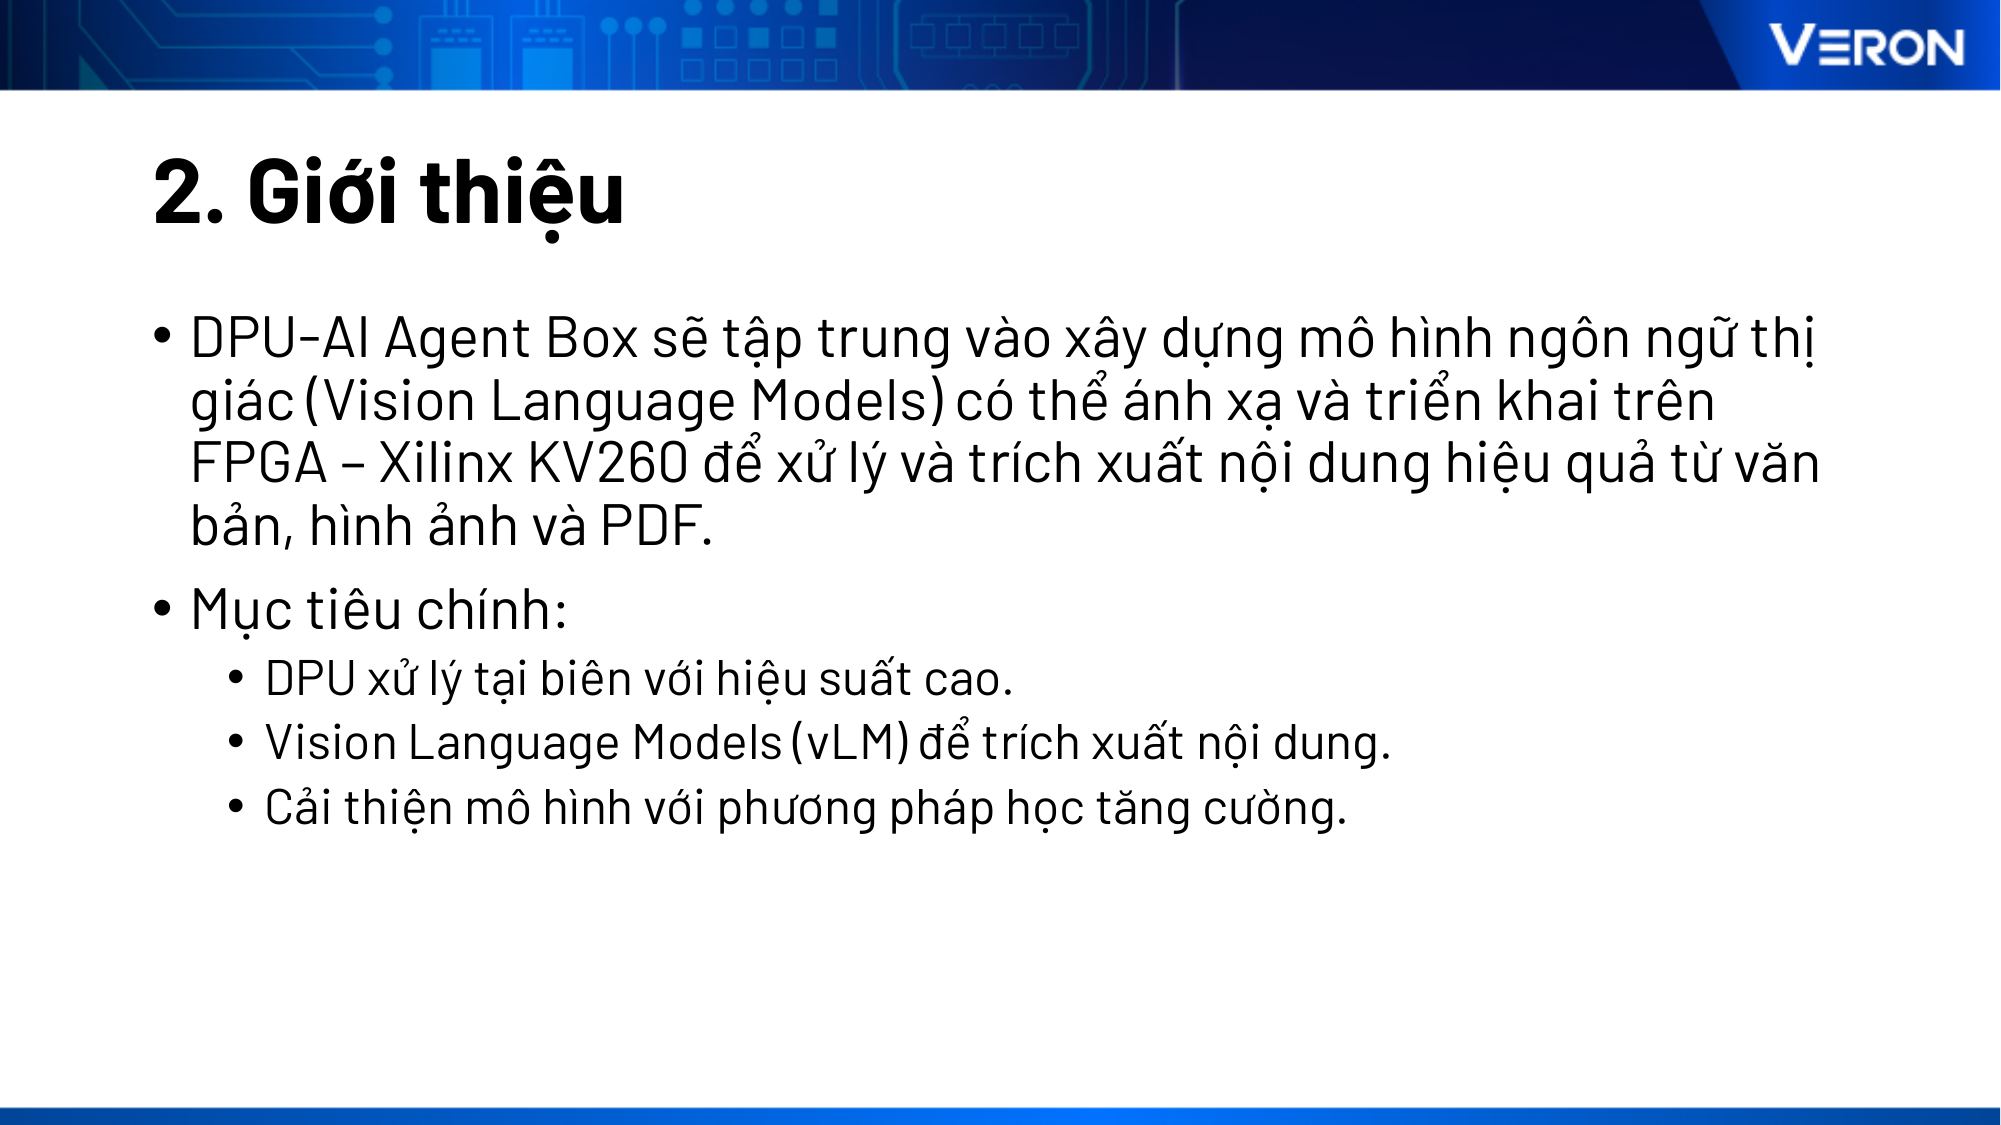

# 2. Giới thiệu
DPU-AI Agent Box sẽ tập trung vào xây dựng mô hình ngôn ngữ thị giác (Vision Language Models) có thể ánh xạ và triển khai trên FPGA – Xilinx KV260 để xử lý và trích xuất nội dung hiệu quả từ văn bản, hình ảnh và PDF.
Mục tiêu chính:
DPU xử lý tại biên với hiệu suất cao.
Vision Language Models (vLM) để trích xuất nội dung.
Cải thiện mô hình với phương pháp học tăng cường.